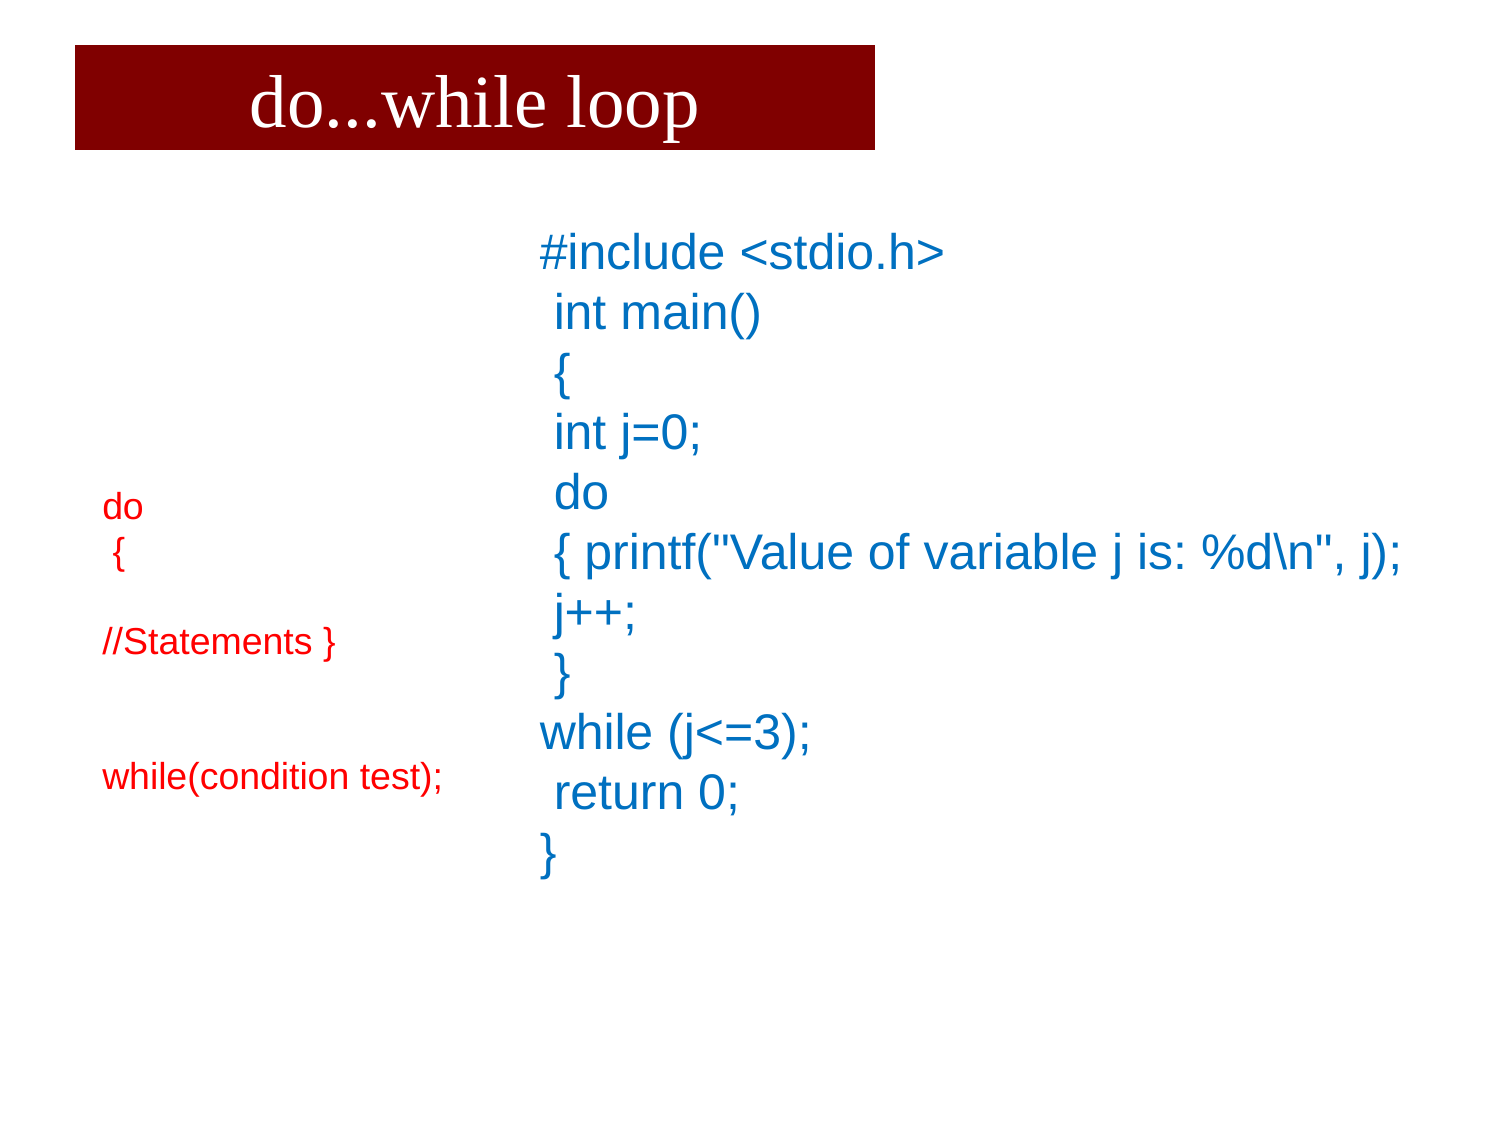

# do...while loop
#include <stdio.h>
 int main()
 {
 int j=0;
 do
 { printf("Value of variable j is: %d\n", j);
 j++;
 }
while (j<=3);
 return 0;
}
do
 {

//Statements }

while(condition test);